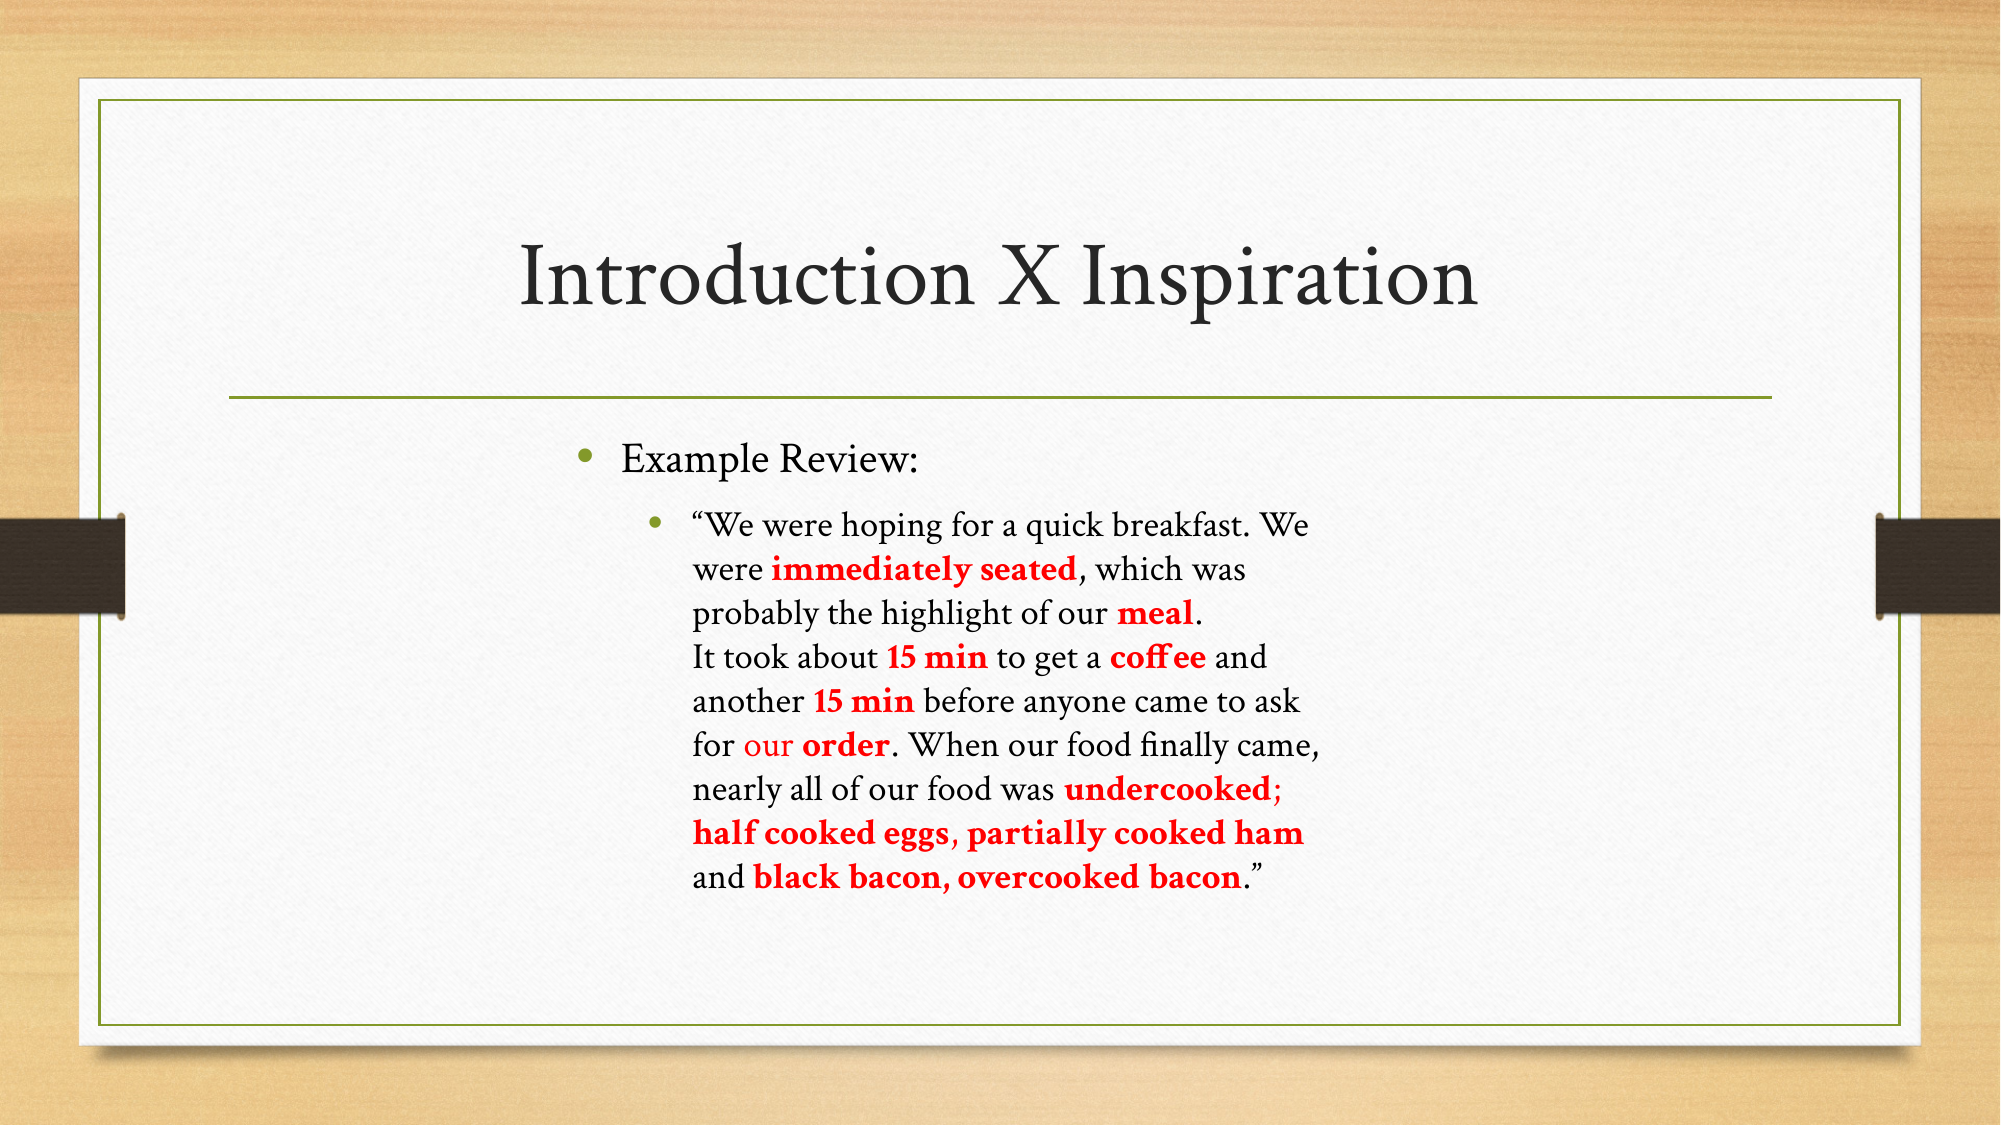

# Introduction X Inspiration
Example Review:
“We were hoping for a quick breakfast. We were immediately seated, which was probably the highlight of our meal.
It took about 15 min to get a coffee and another 15 min before anyone came to ask for our order. When our food finally came, nearly all of our food was undercooked; half cooked eggs, partially cooked ham and black bacon, overcooked bacon.”